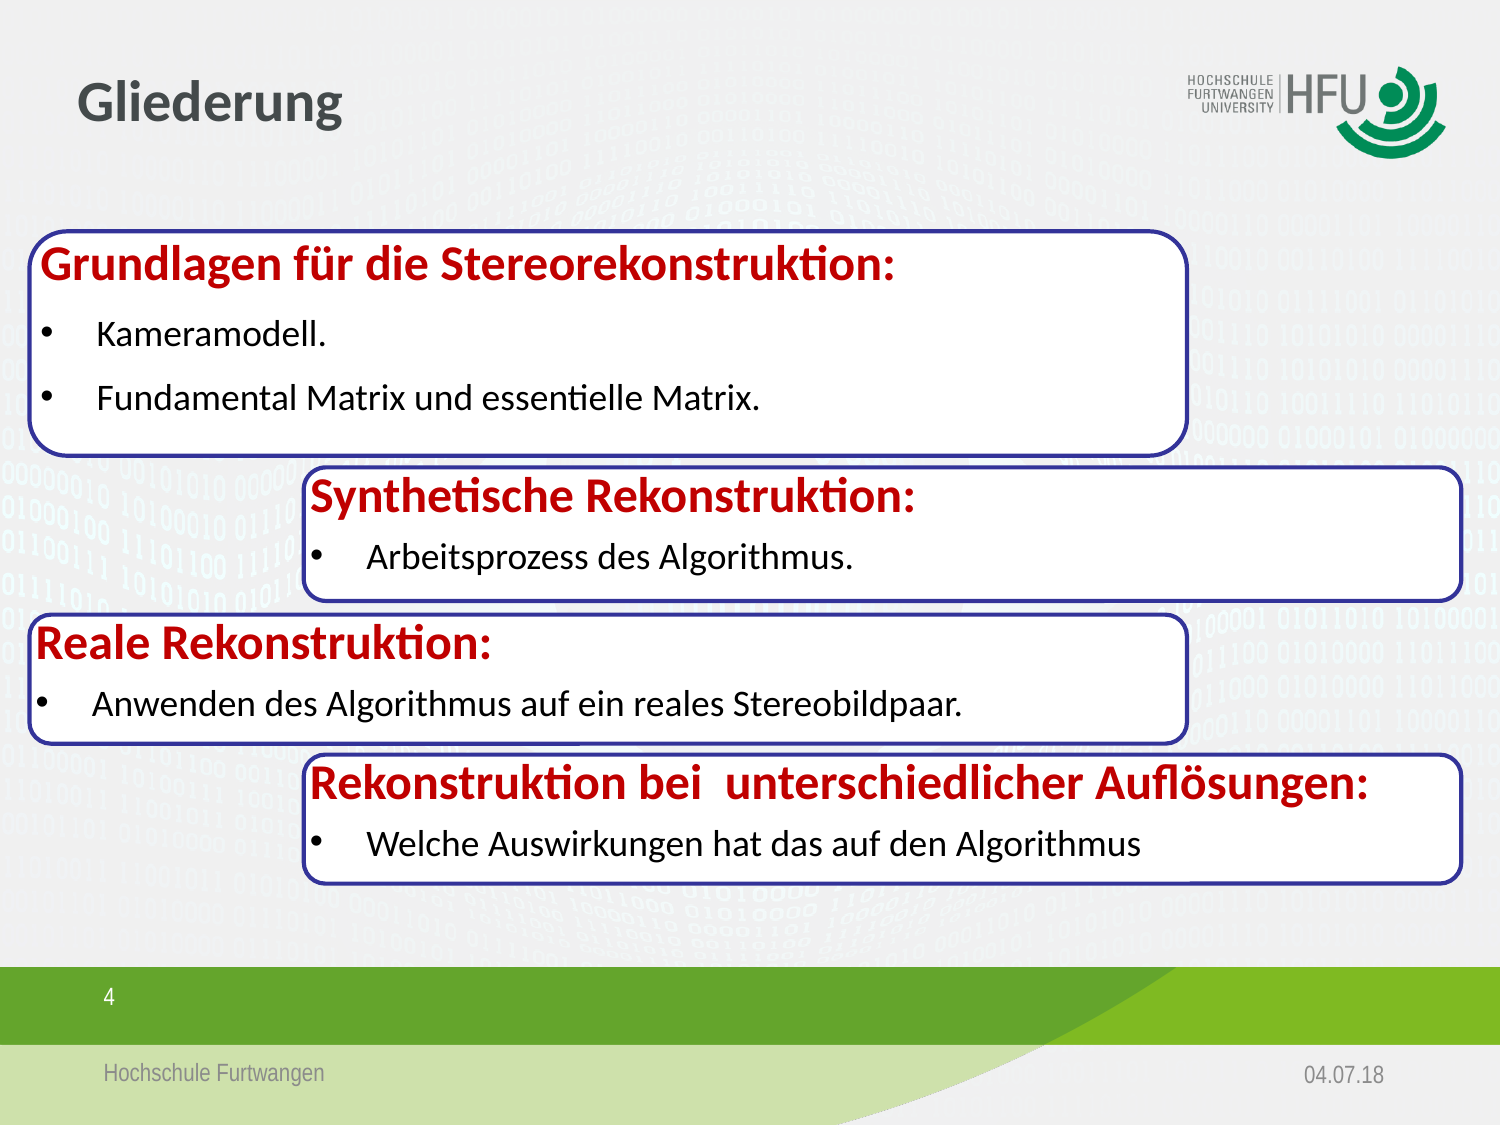

# Gliederung
Grundlagen für die Stereorekonstruktion:
Kameramodell.
Fundamental Matrix und essentielle Matrix.

Synthetische Rekonstruktion:
Arbeitsprozess des Algorithmus.
Reale Rekonstruktion:
Anwenden des Algorithmus auf ein reales Stereobildpaar.
Rekonstruktion bei  unterschiedlicher Auflösungen:
Welche Auswirkungen hat das auf den Algorithmus
4
Hochschule Furtwangen
04.07.18